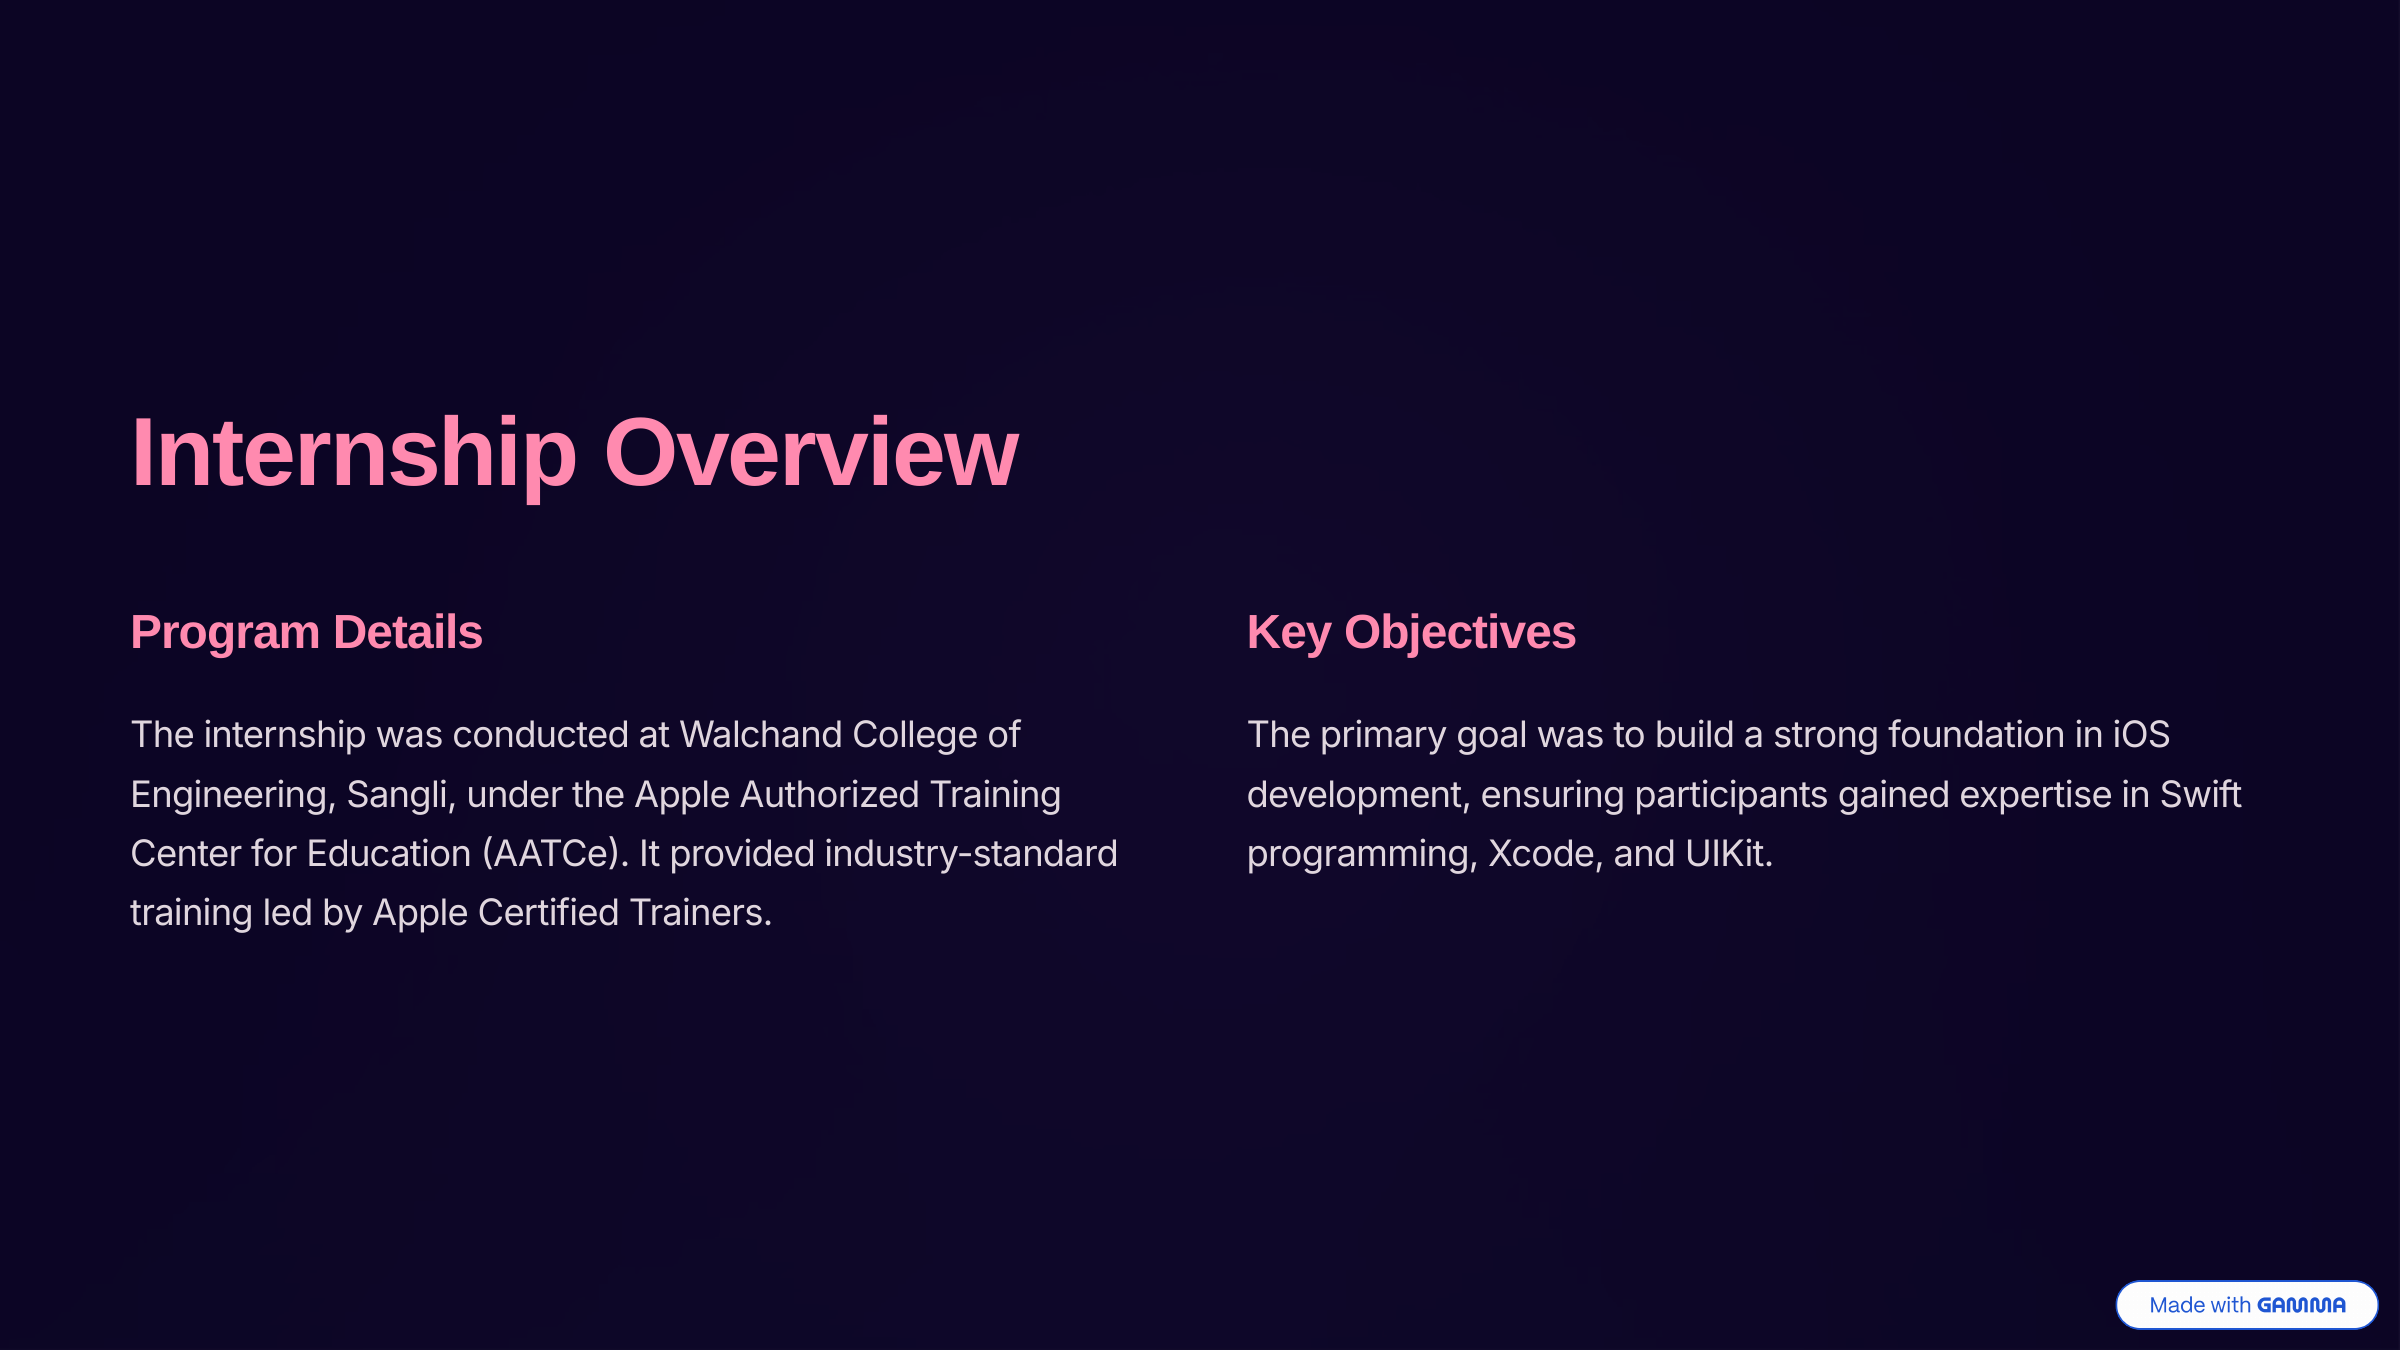

Internship Overview
Program Details
Key Objectives
The internship was conducted at Walchand College of Engineering, Sangli, under the Apple Authorized Training Center for Education (AATCe). It provided industry-standard training led by Apple Certified Trainers.
The primary goal was to build a strong foundation in iOS development, ensuring participants gained expertise in Swift programming, Xcode, and UIKit.